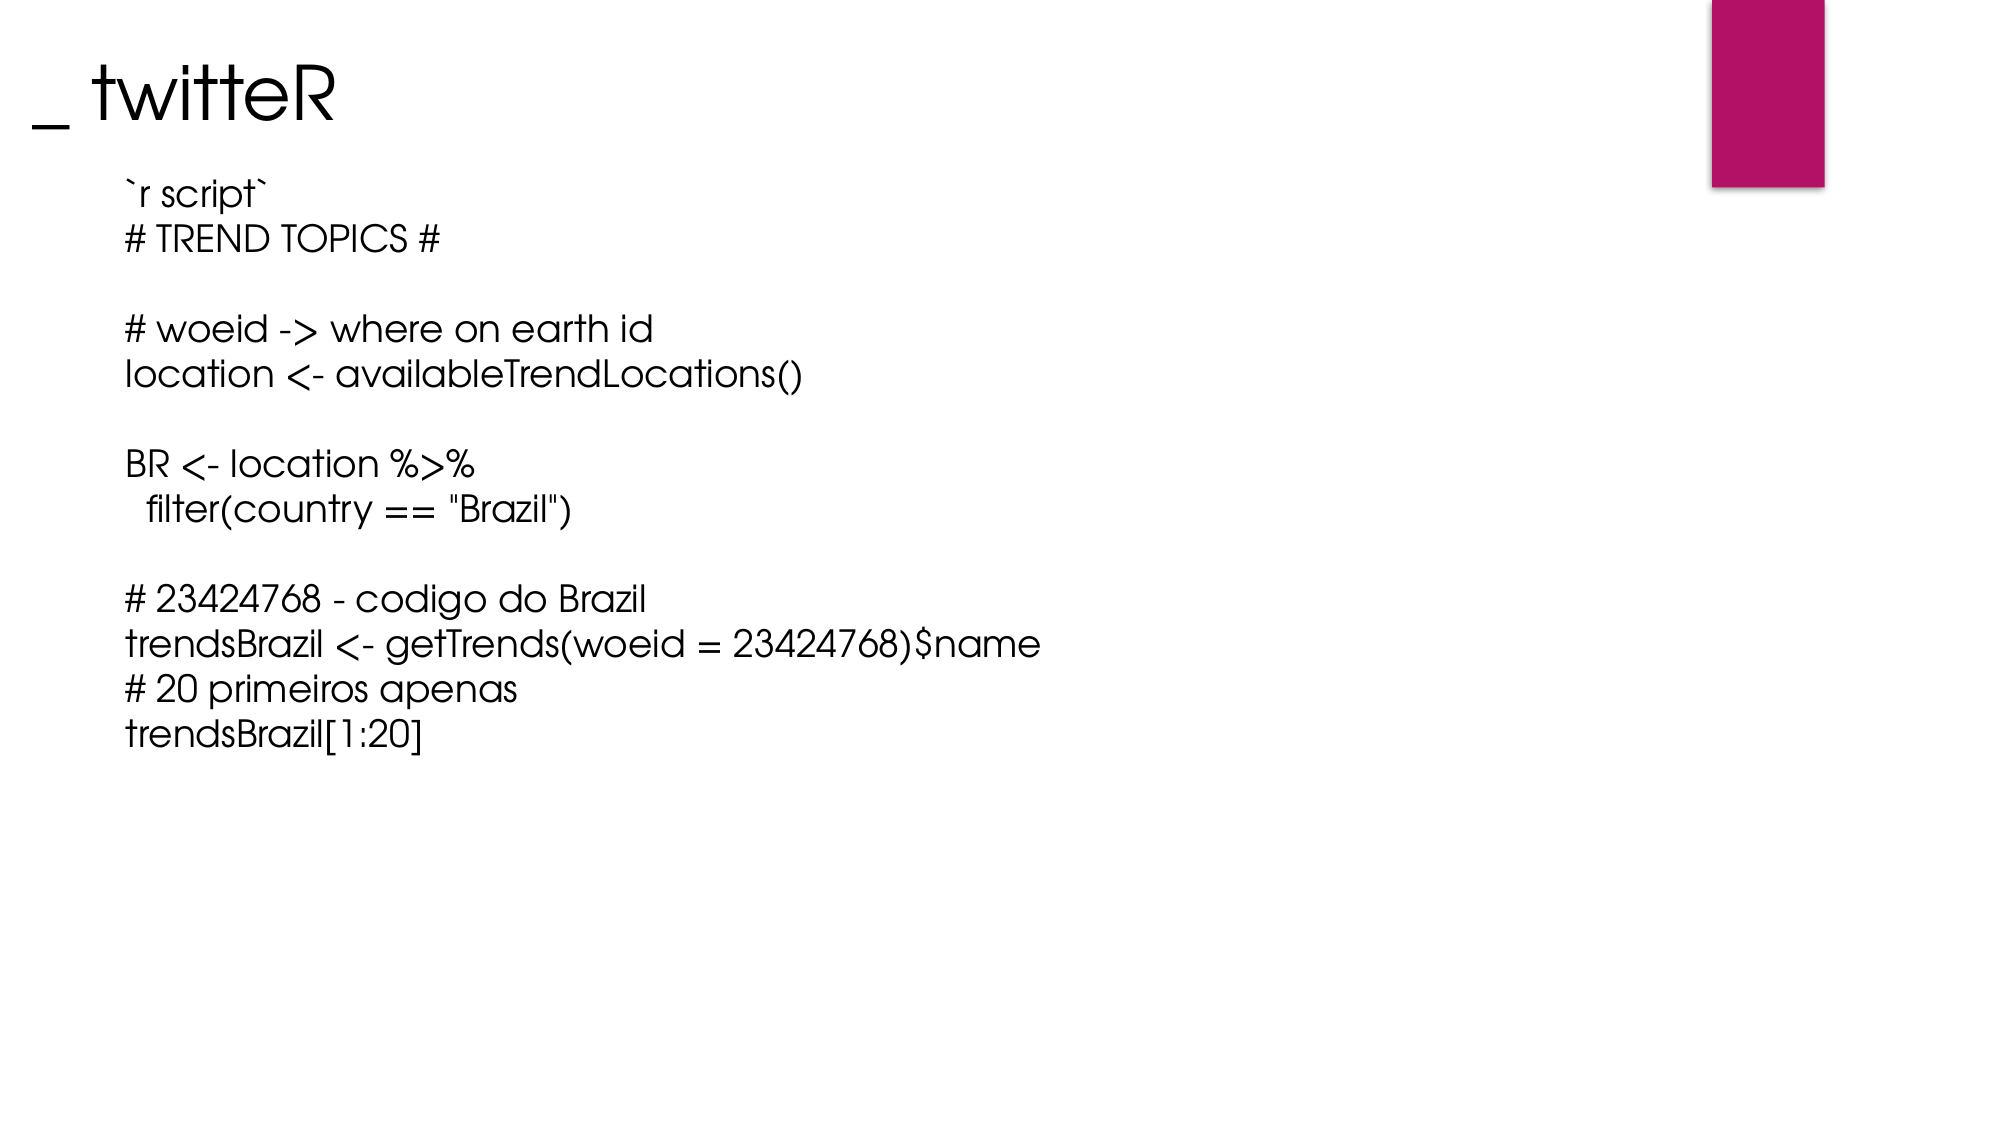

_ twitteR
`r script`
# TREND TOPICS #

# woeid -> where on earth id
location <- availableTrendLocations()

BR <- location %>%
  filter(country == "Brazil")

# 23424768 - codigo do Brazil
trendsBrazil <- getTrends(woeid = 23424768)$name
# 20 primeiros apenas
trendsBrazil[1:20]